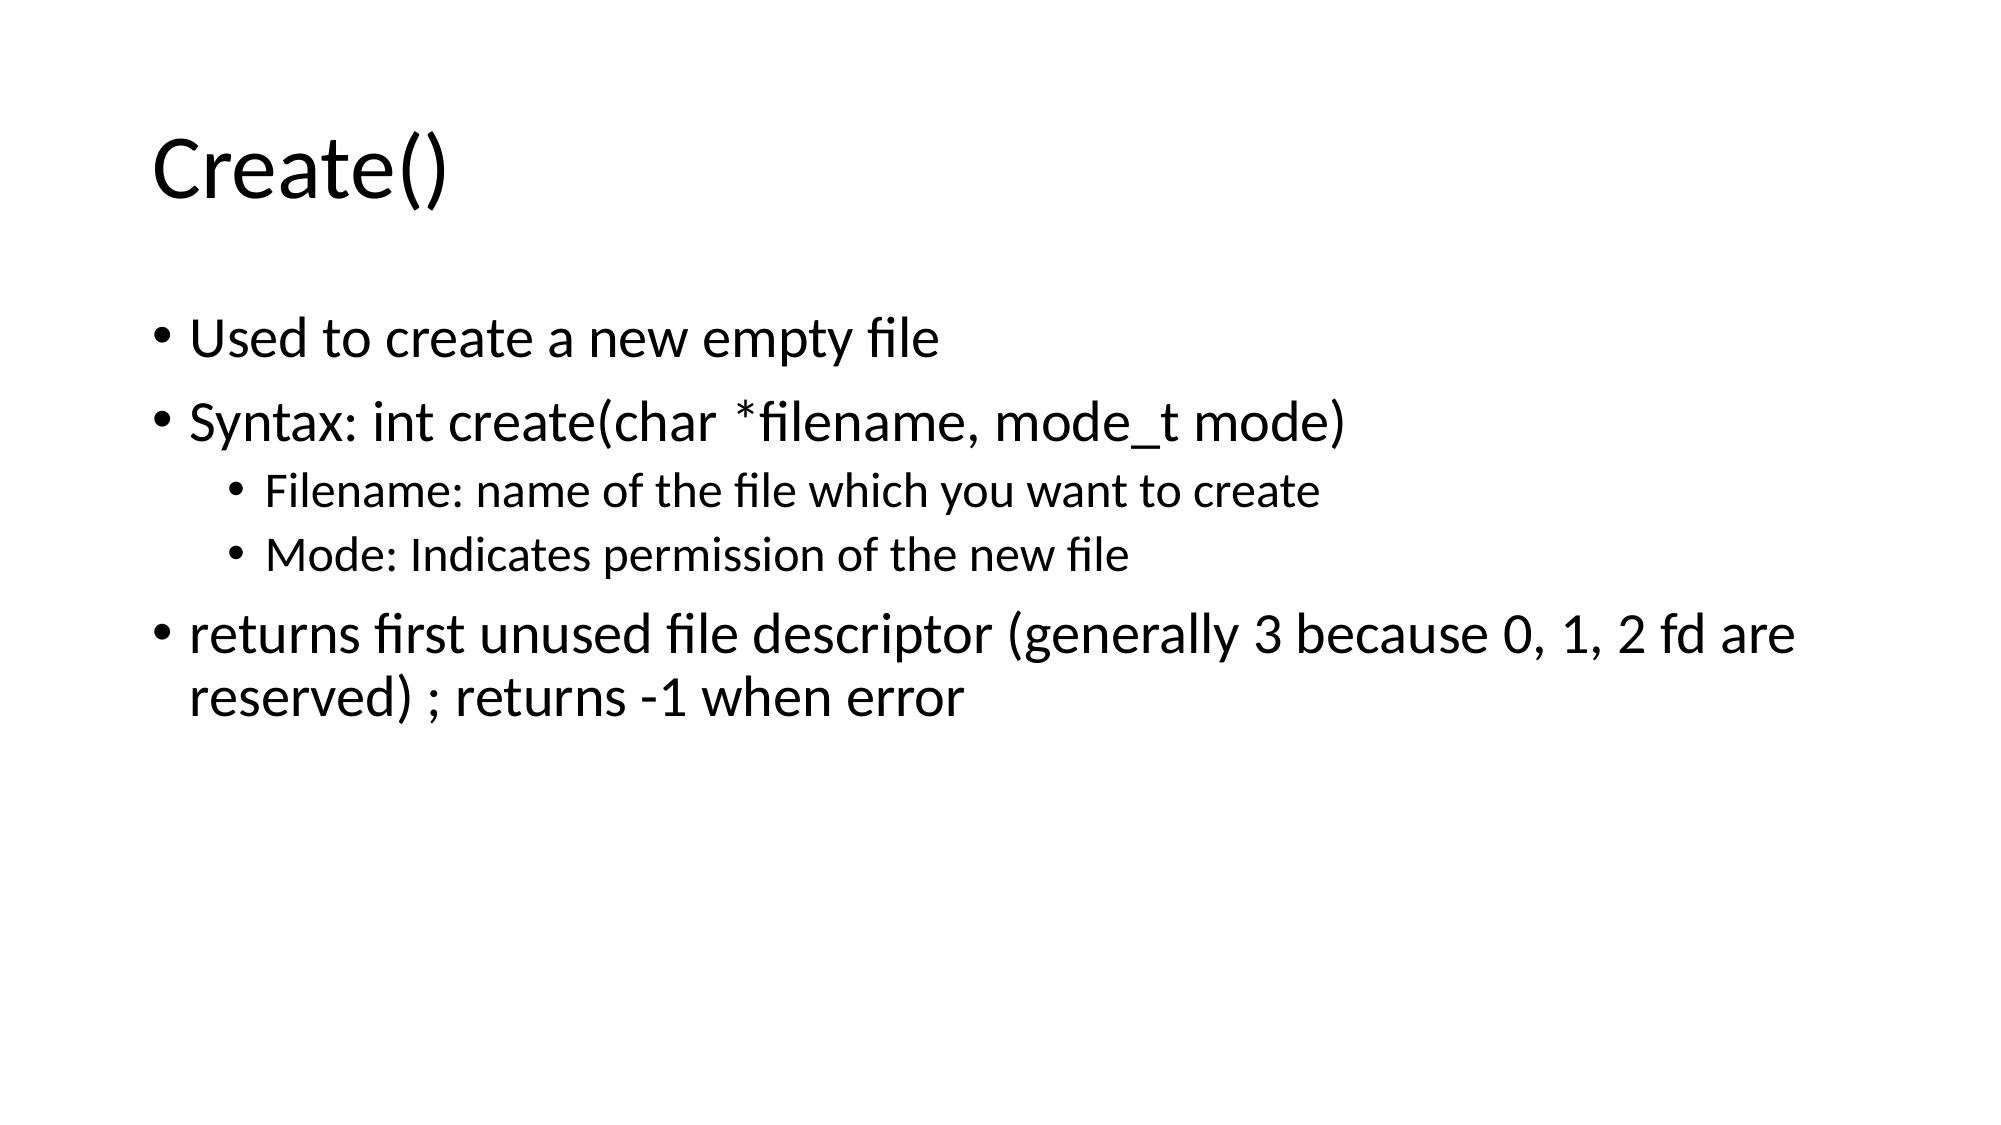

# Create()
Used to create a new empty file
Syntax: int create(char *filename, mode_t mode)
Filename: name of the file which you want to create
Mode: Indicates permission of the new file
returns first unused file descriptor (generally 3 because 0, 1, 2 fd are reserved) ; returns -1 when error